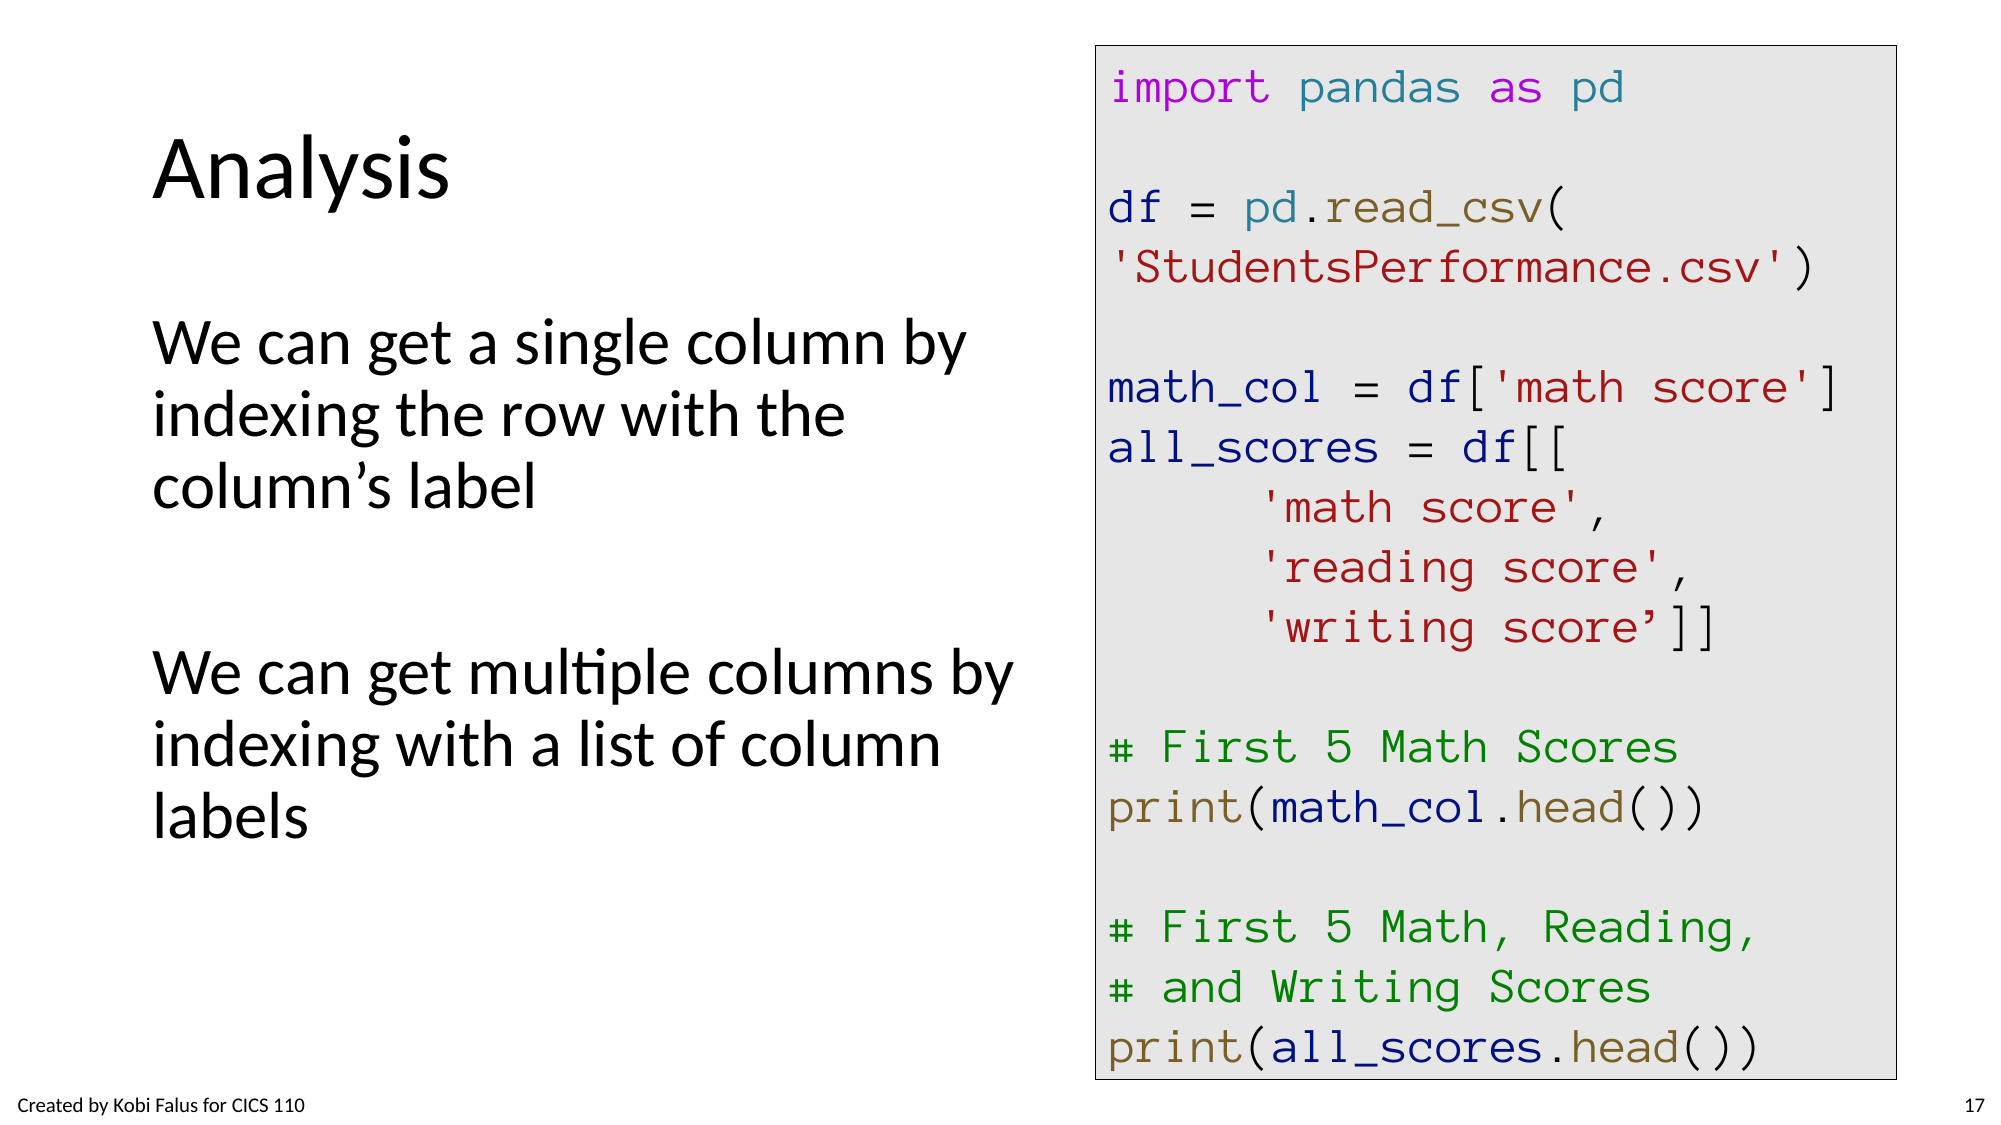

import pandas as pd
df = pd.read_csv(
'StudentsPerformance.csv')
math_col = df['math score']
all_scores = df[[
	'math score',
	'reading score',
	'writing score’]]

# First 5 Math Scores print(math_col.head())

# First 5 Math, Reading, # and Writing Scores
print(all_scores.head())
# Analysis
We can get a single column by indexing the row with the column’s label

We can get multiple columns by indexing with a list of column labels